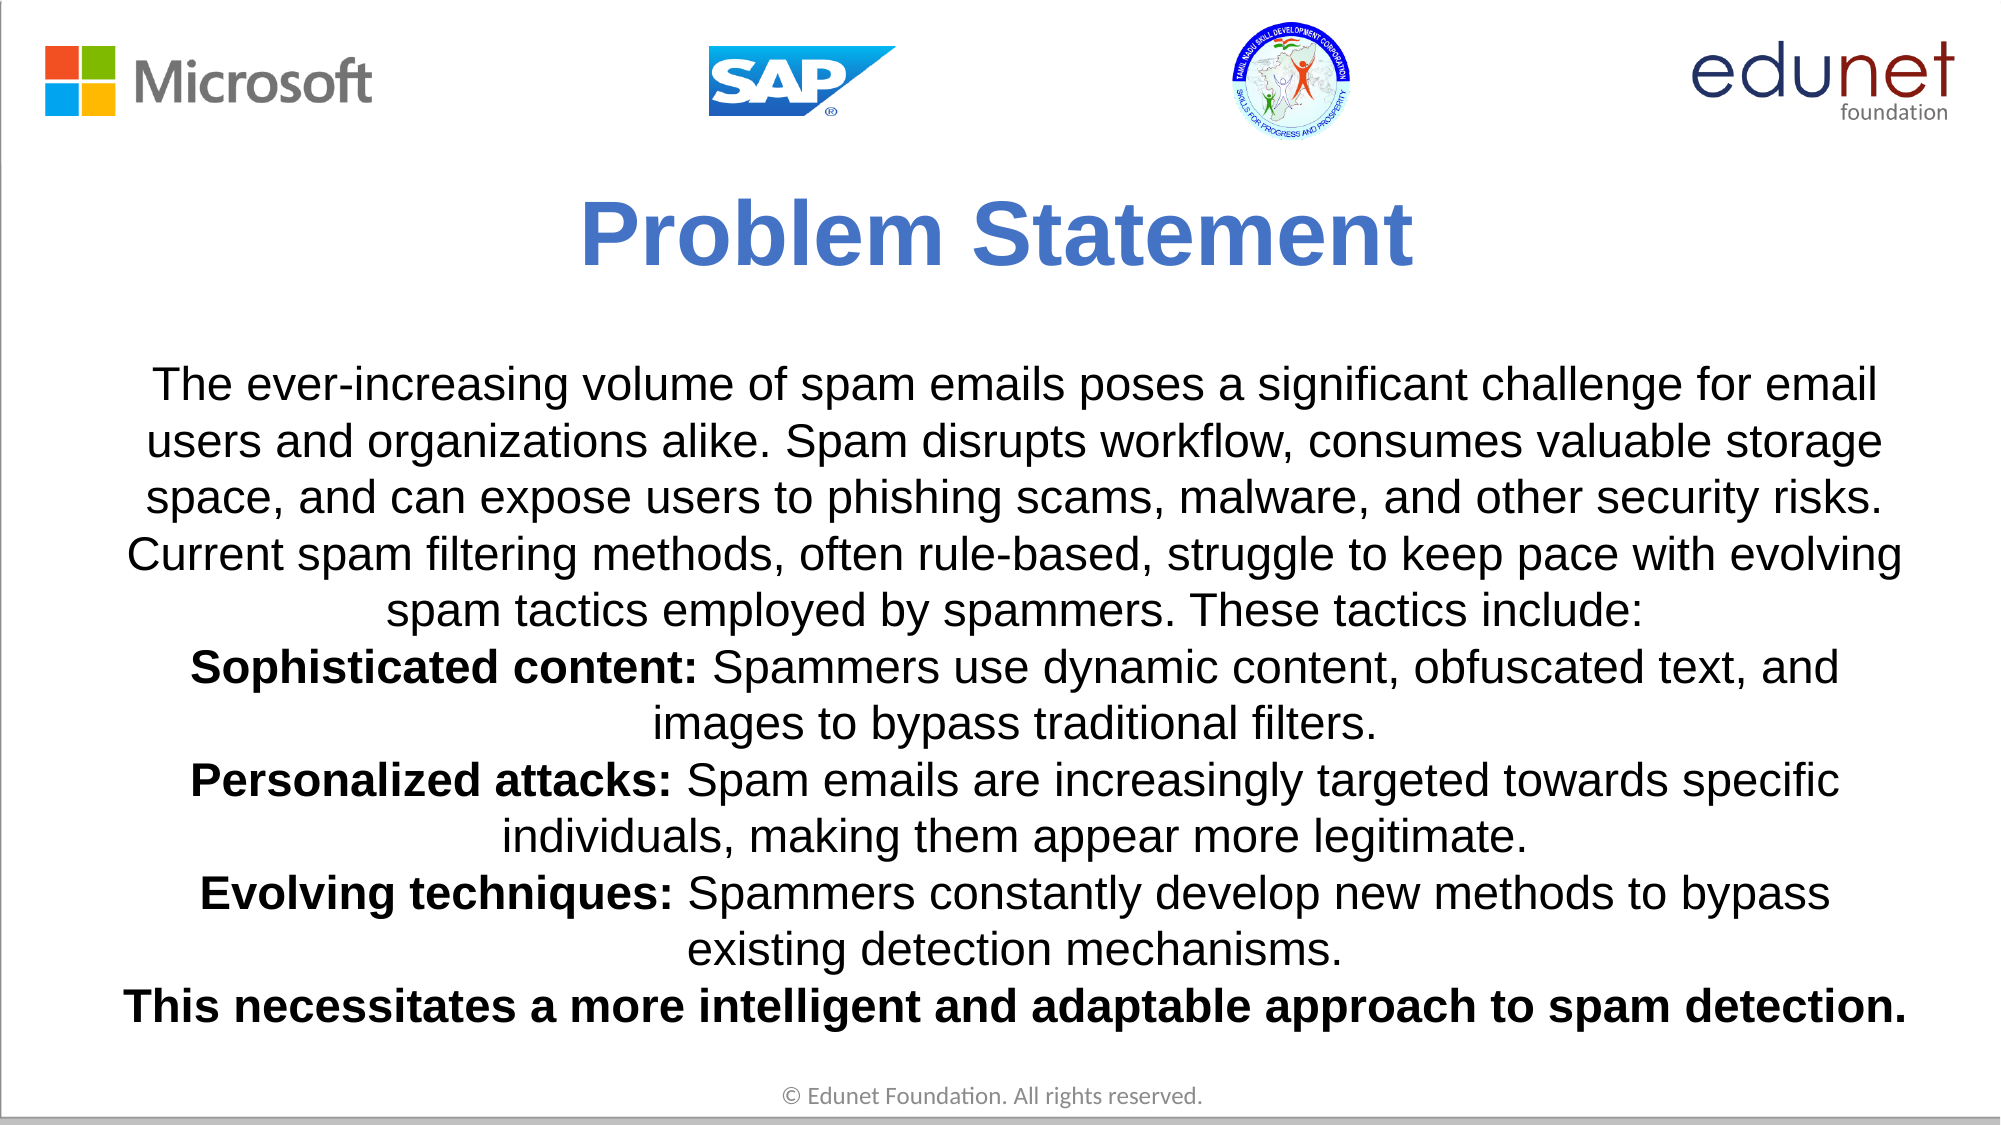

# Problem Statement
The ever-increasing volume of spam emails poses a significant challenge for email users and organizations alike. Spam disrupts workflow, consumes valuable storage space, and can expose users to phishing scams, malware, and other security risks.
Current spam filtering methods, often rule-based, struggle to keep pace with evolving spam tactics employed by spammers. These tactics include:
Sophisticated content: Spammers use dynamic content, obfuscated text, and images to bypass traditional filters.
Personalized attacks: Spam emails are increasingly targeted towards specific individuals, making them appear more legitimate.
Evolving techniques: Spammers constantly develop new methods to bypass existing detection mechanisms.
This necessitates a more intelligent and adaptable approach to spam detection.

© Edunet Foundation. All rights reserved.